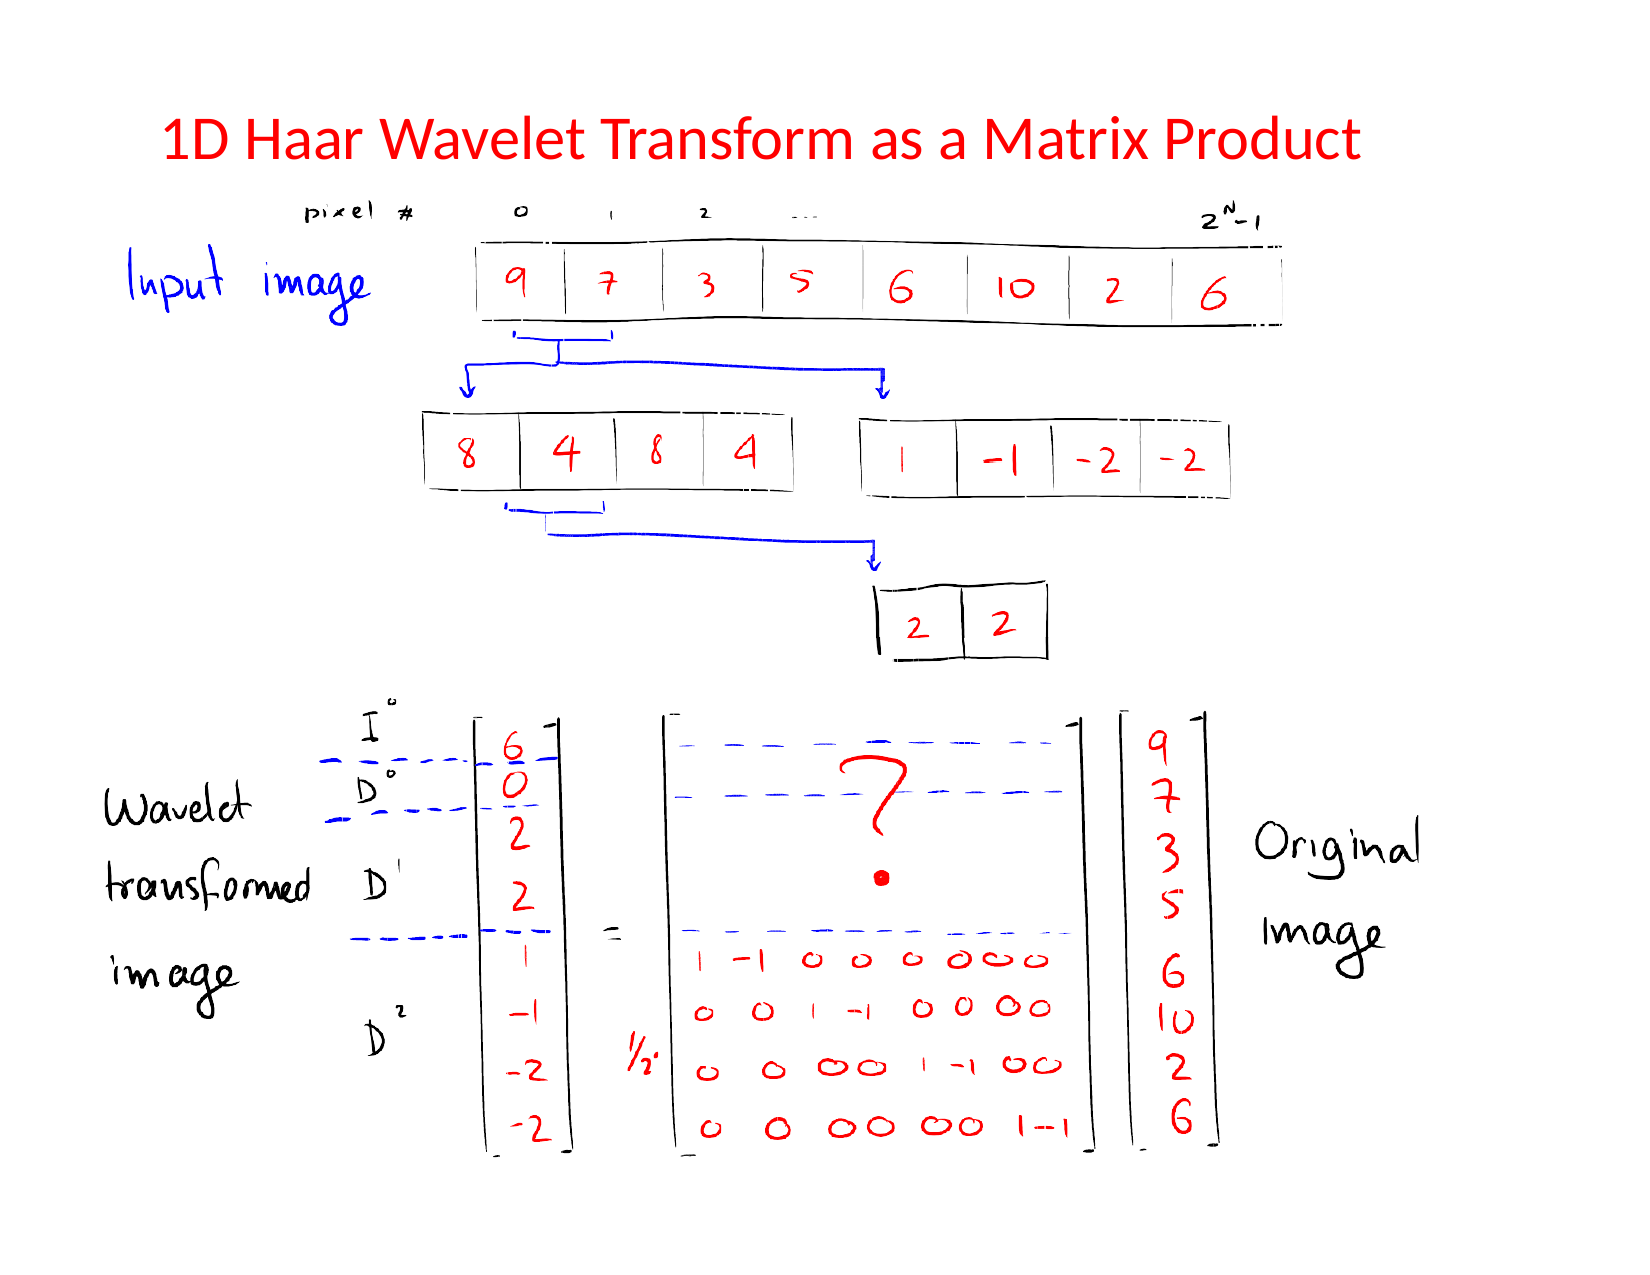

# 1D Haar Wavelet Transform as a Matrix Product